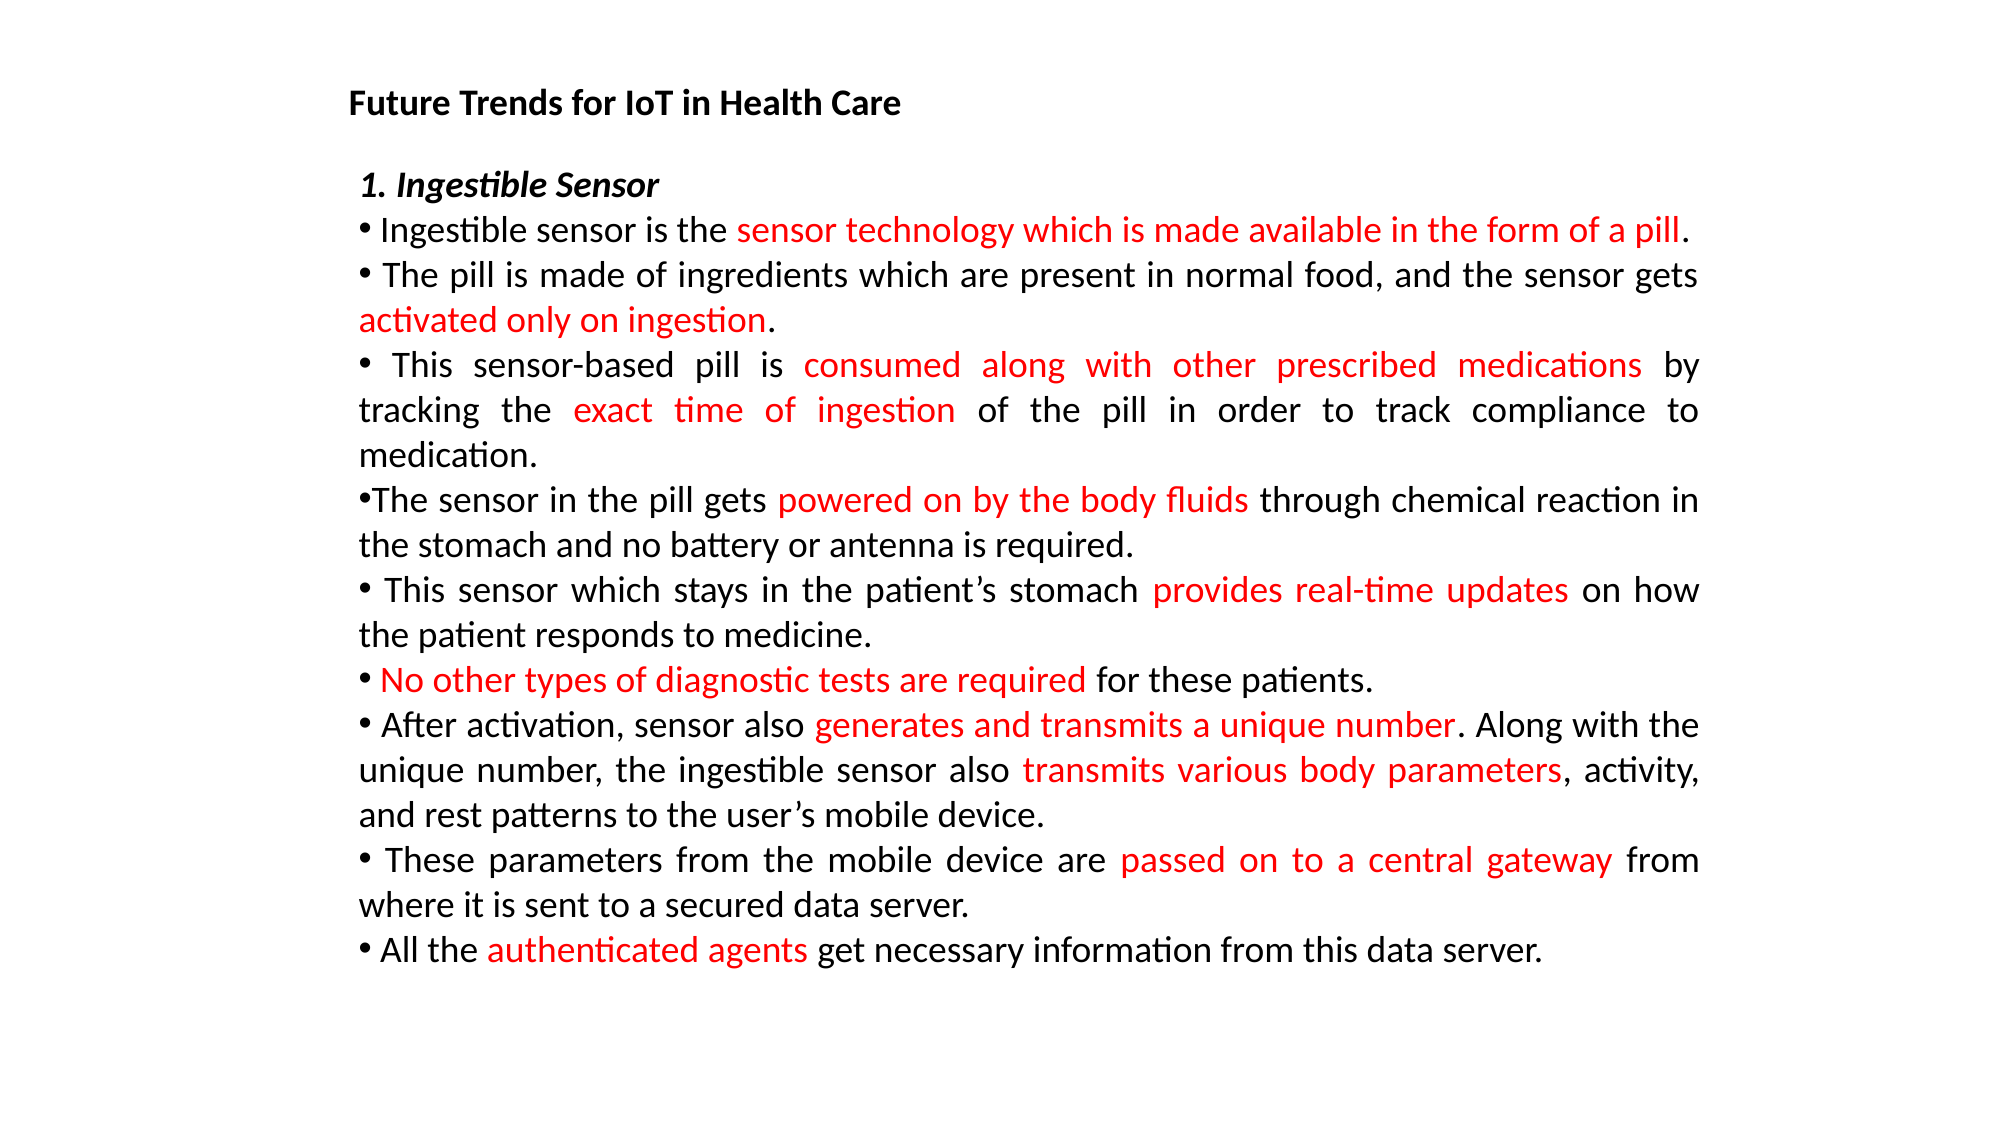

Future Trends for IoT in Health Care
1. Ingestible Sensor
 Ingestible sensor is the sensor technology which is made available in the form of a pill.
 The pill is made of ingredients which are present in normal food, and the sensor gets activated only on ingestion.
 This sensor-based pill is consumed along with other prescribed medications by tracking the exact time of ingestion of the pill in order to track compliance to medication.
The sensor in the pill gets powered on by the body fluids through chemical reaction in the stomach and no battery or antenna is required.
 This sensor which stays in the patient’s stomach provides real-time updates on how the patient responds to medicine.
 No other types of diagnostic tests are required for these patients.
 After activation, sensor also generates and transmits a unique number. Along with the unique number, the ingestible sensor also transmits various body parameters, activity, and rest patterns to the user’s mobile device.
 These parameters from the mobile device are passed on to a central gateway from where it is sent to a secured data server.
 All the authenticated agents get necessary information from this data server.